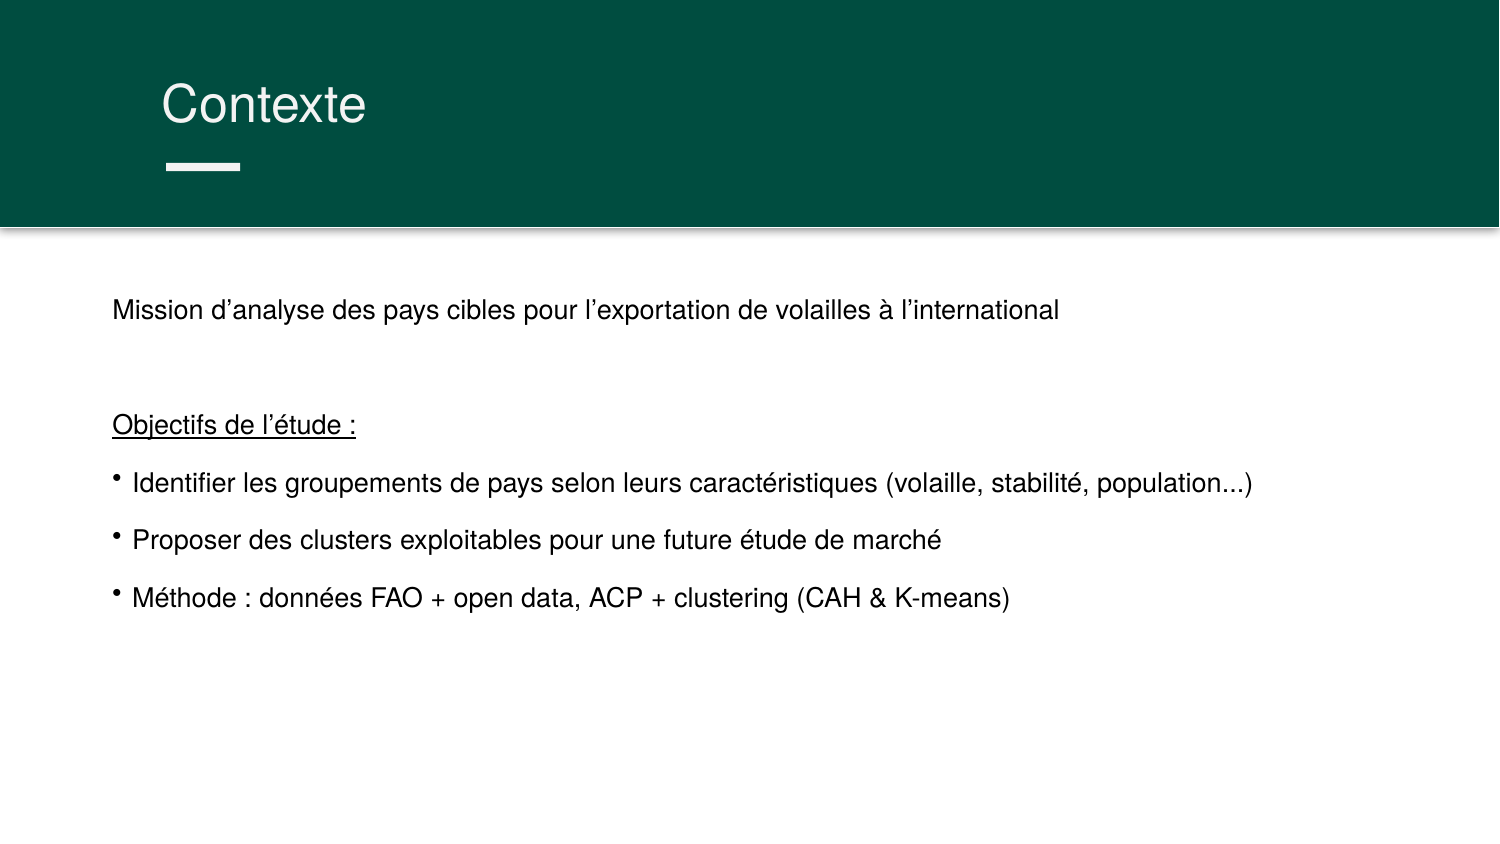

Contexte

Mission d’analyse des pays cibles pour l’exportation de volailles à l’international

Objectifs de l’étude :
Identifier les groupements de pays selon leurs caractéristiques (volaille, stabilité, population...)
Proposer des clusters exploitables pour une future étude de marché
Méthode : données FAO + open data, ACP + clustering (CAH & K-means)